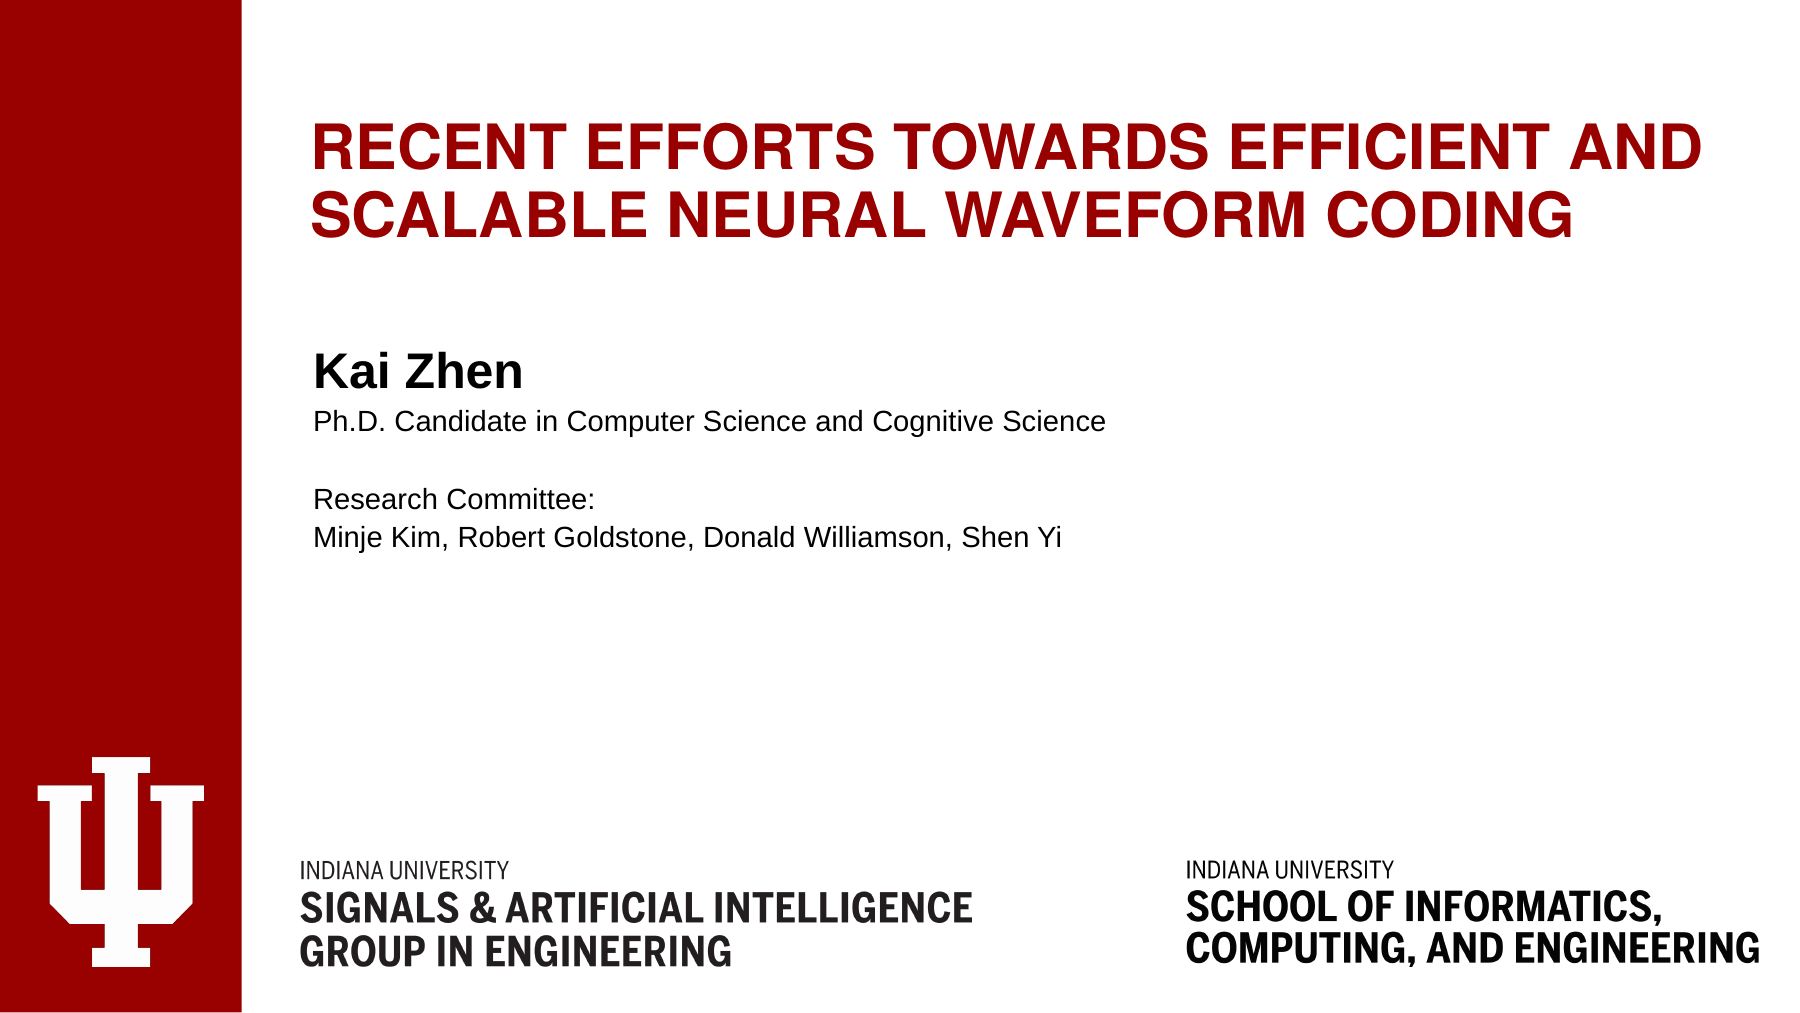

# RECENT EFFORTS TOWARDS EFFICIENT AND SCALABLE NEURAL WAVEFORM CODING
Kai Zhen
Ph.D. Candidate in Computer Science and Cognitive Science

Research Committee:
Minje Kim, Robert Goldstone, Donald Williamson, Shen Yi